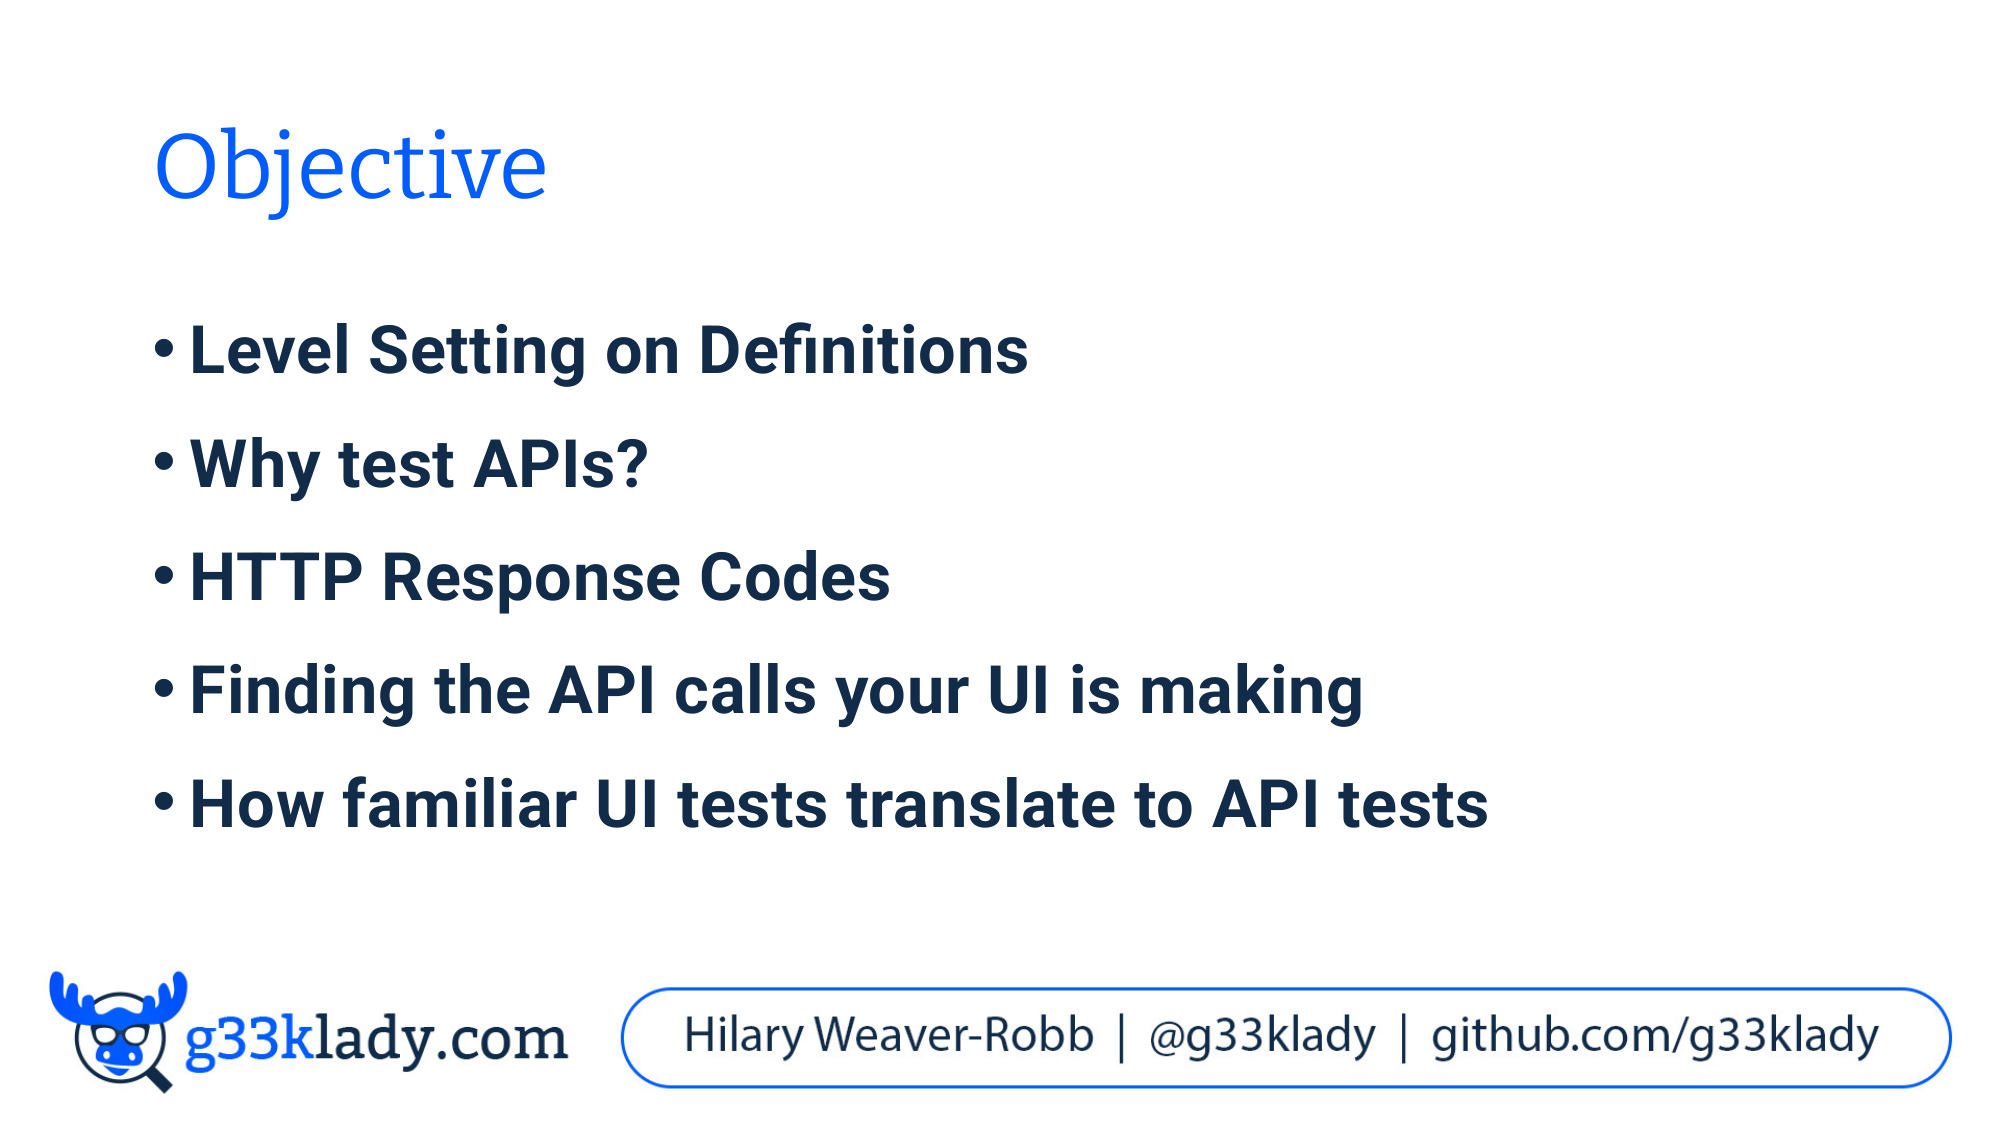

# Objective
Level Setting on Definitions
Why test APIs?
HTTP Response Codes
Finding the API calls your UI is making
How familiar UI tests translate to API tests